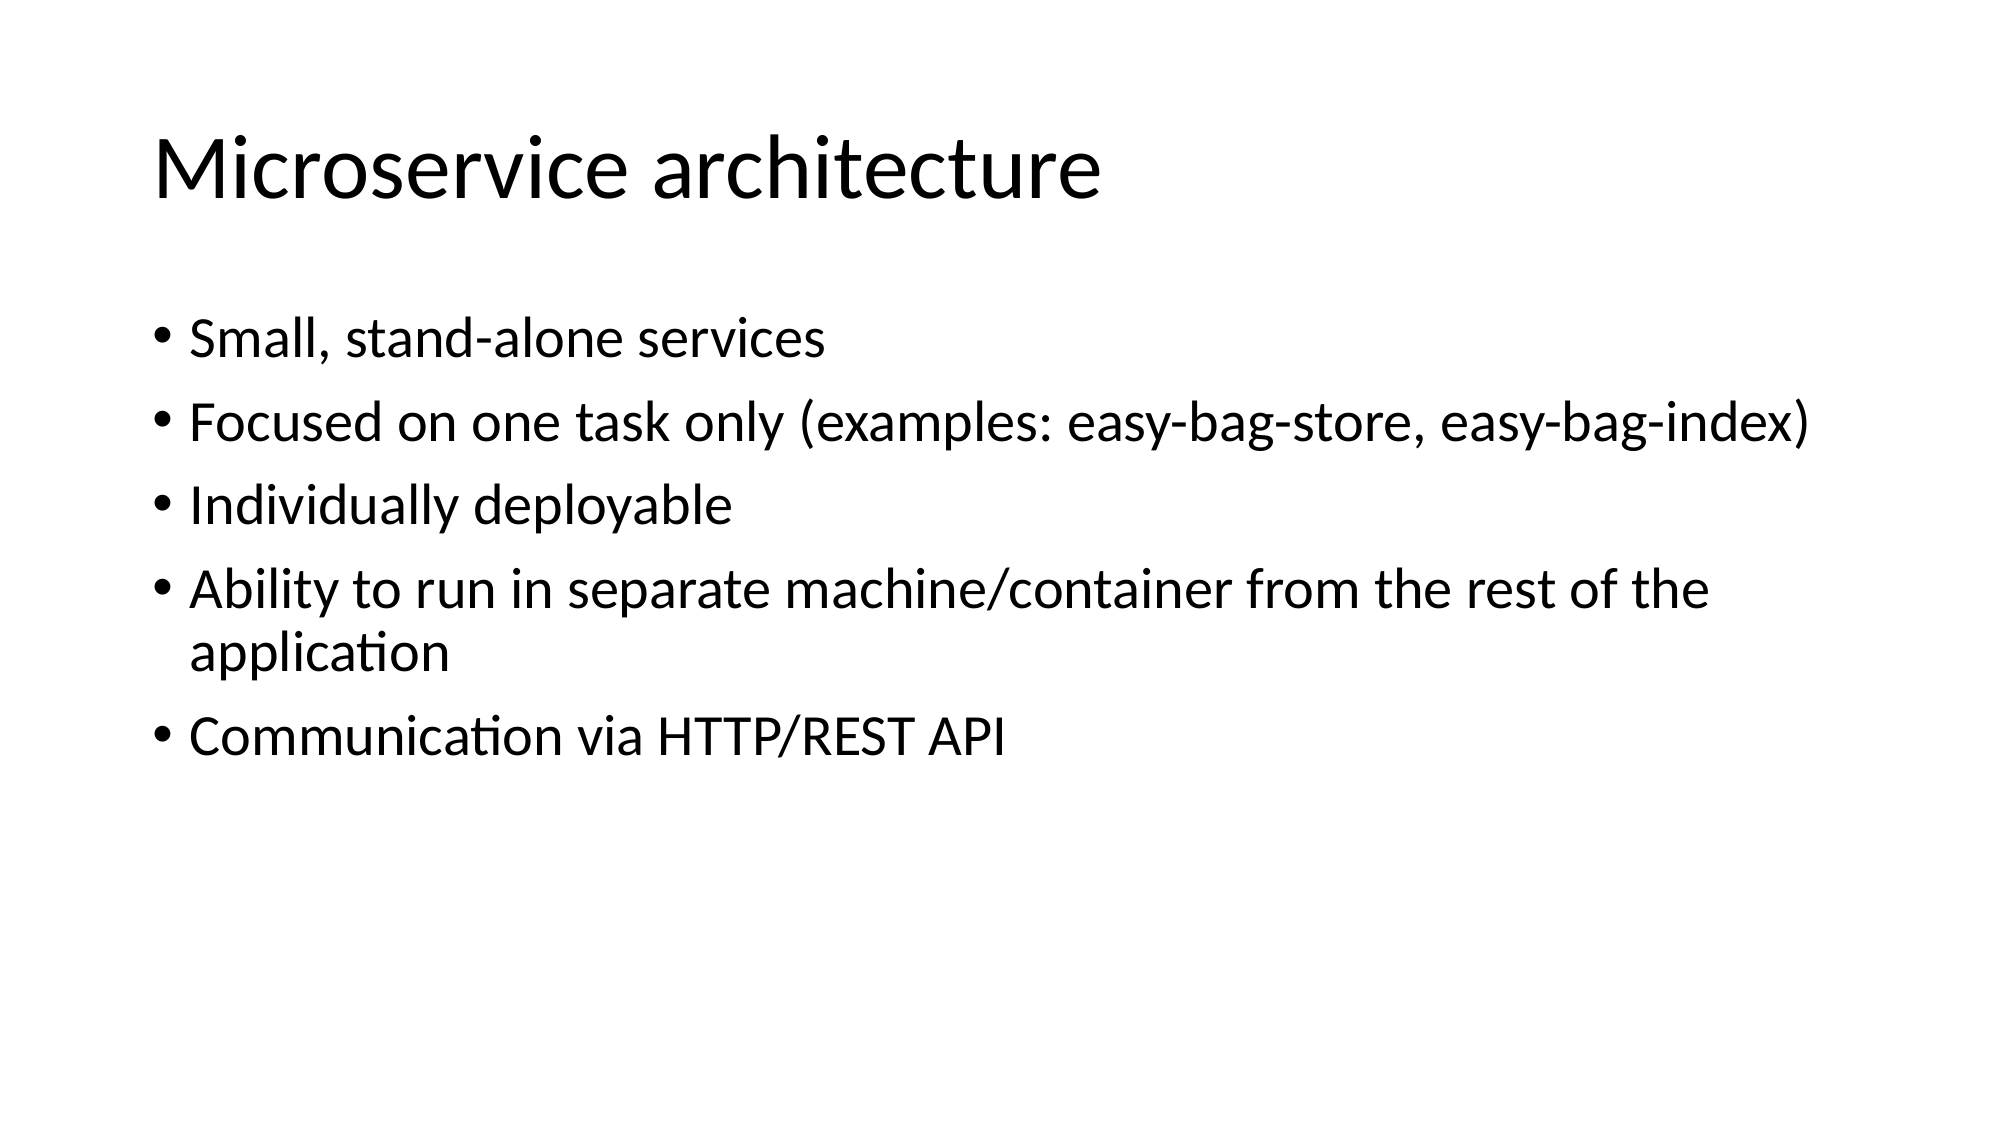

# Microservice architecture
Small, stand-alone services
Focused on one task only (examples: easy-bag-store, easy-bag-index)
Individually deployable
Ability to run in separate machine/container from the rest of the application
Communication via HTTP/REST API